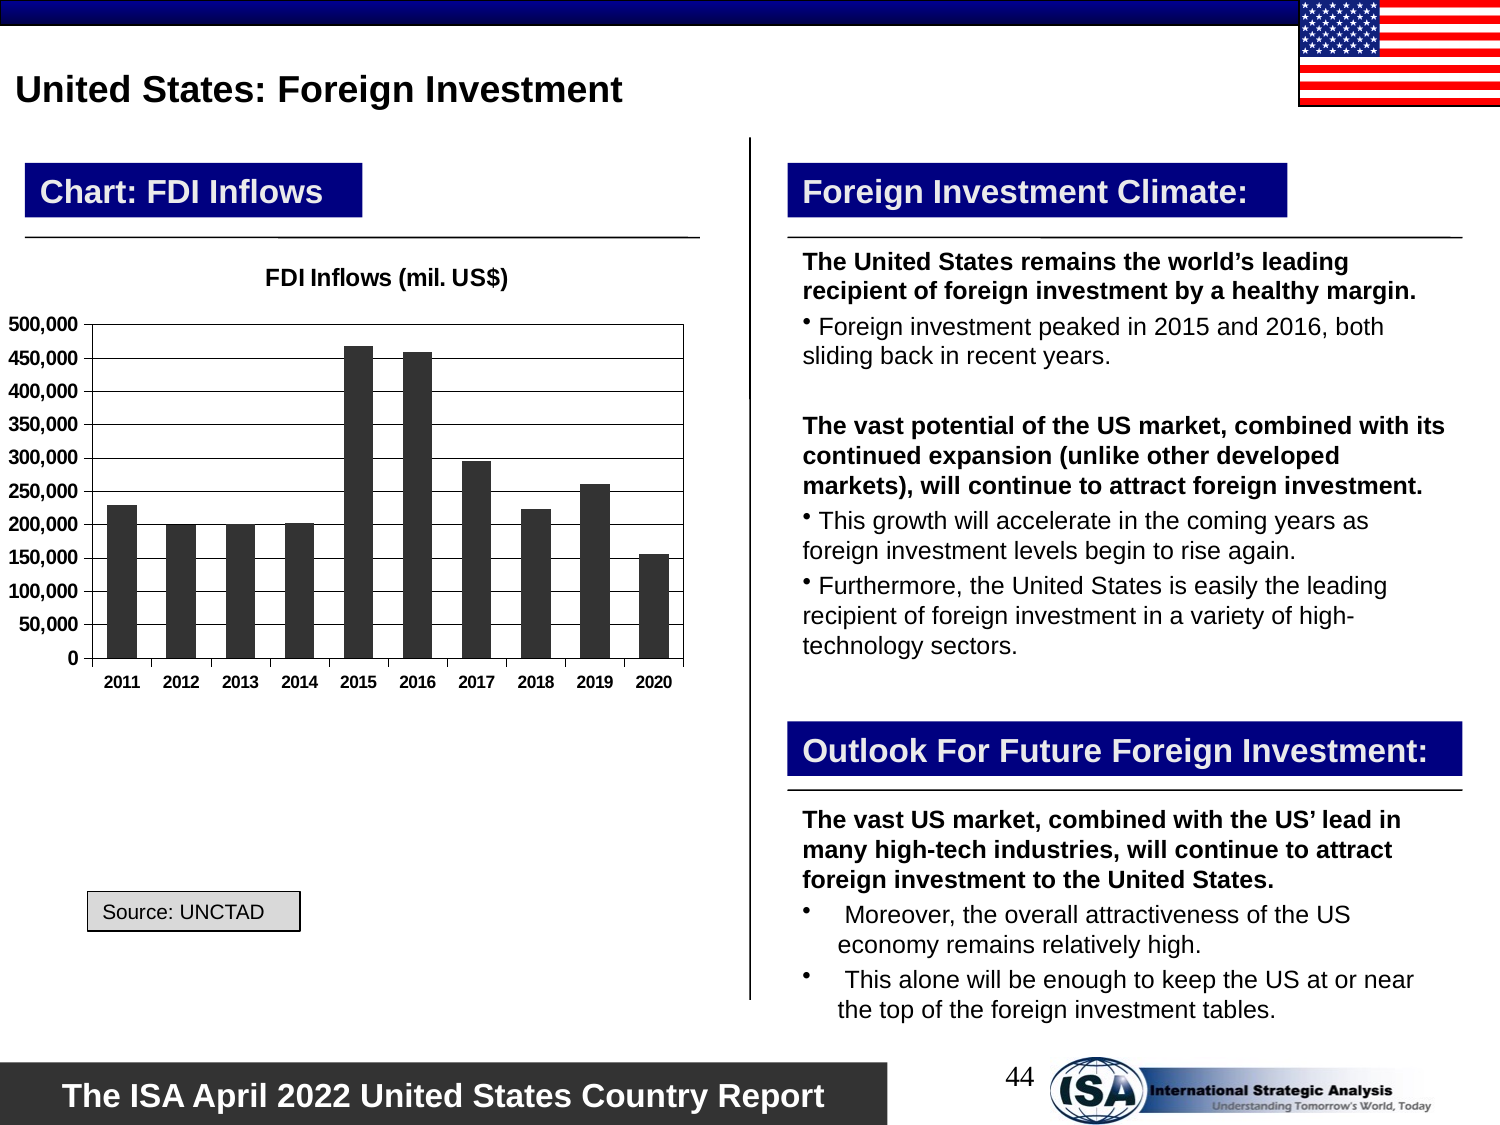

# United States: Foreign Investment

Chart: FDI Inflows
Foreign Investment Climate:

The United States remains the world’s leading recipient of foreign investment by a healthy margin.
 Foreign investment peaked in 2015 and 2016, both sliding back in recent years.

The vast potential of the US market, combined with its continued expansion (unlike other developed markets), will continue to attract foreign investment.
 This growth will accelerate in the coming years as foreign investment levels begin to rise again.
 Furthermore, the United States is easily the leading recipient of foreign investment in a variety of high-technology sectors.

### Chart: FDI Inflows (mil. US$)

| Category | US$ |
|---|---|
| 2011 | 229862.0 |
| 2012 | 199034.0 |
| 2013 | 201393.0 |
| 2014 | 201733.0 |
| 2015 | 467625.0 |
| 2016 | 459419.0 |
| 2017 | 295296.0 |
| 2018 | 223401.0 |
| 2019 | 261412.0 |
| 2020 | 156321.0 |
Outlook For Future Foreign Investment:

The vast US market, combined with the US’ lead in many high-tech industries, will continue to attract foreign investment to the United States.
 Moreover, the overall attractiveness of the US economy remains relatively high.
 This alone will be enough to keep the US at or near the top of the foreign investment tables.

Source: UNCTAD
44